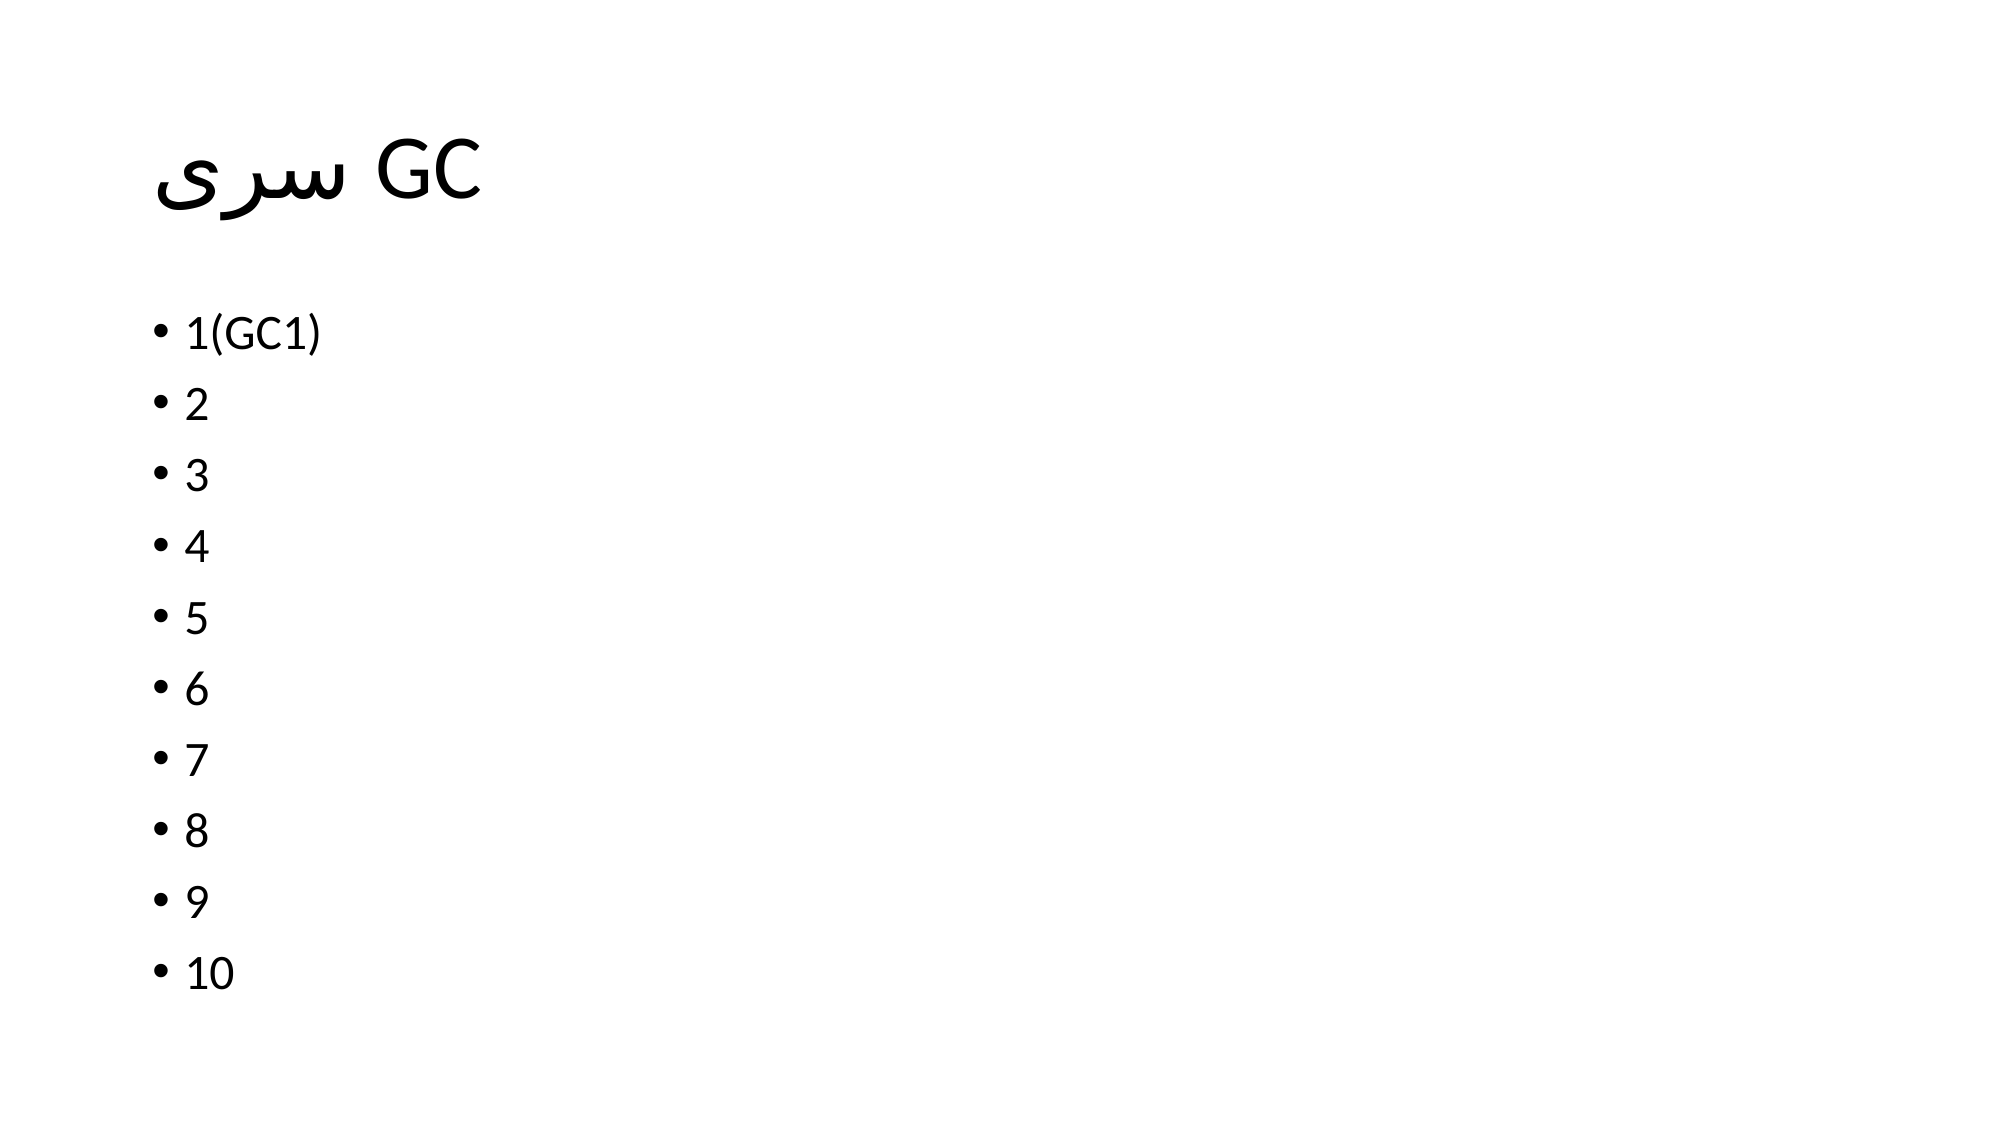

# سری GC
1(GC1)
2
3
4
5
6
7
8
9
10